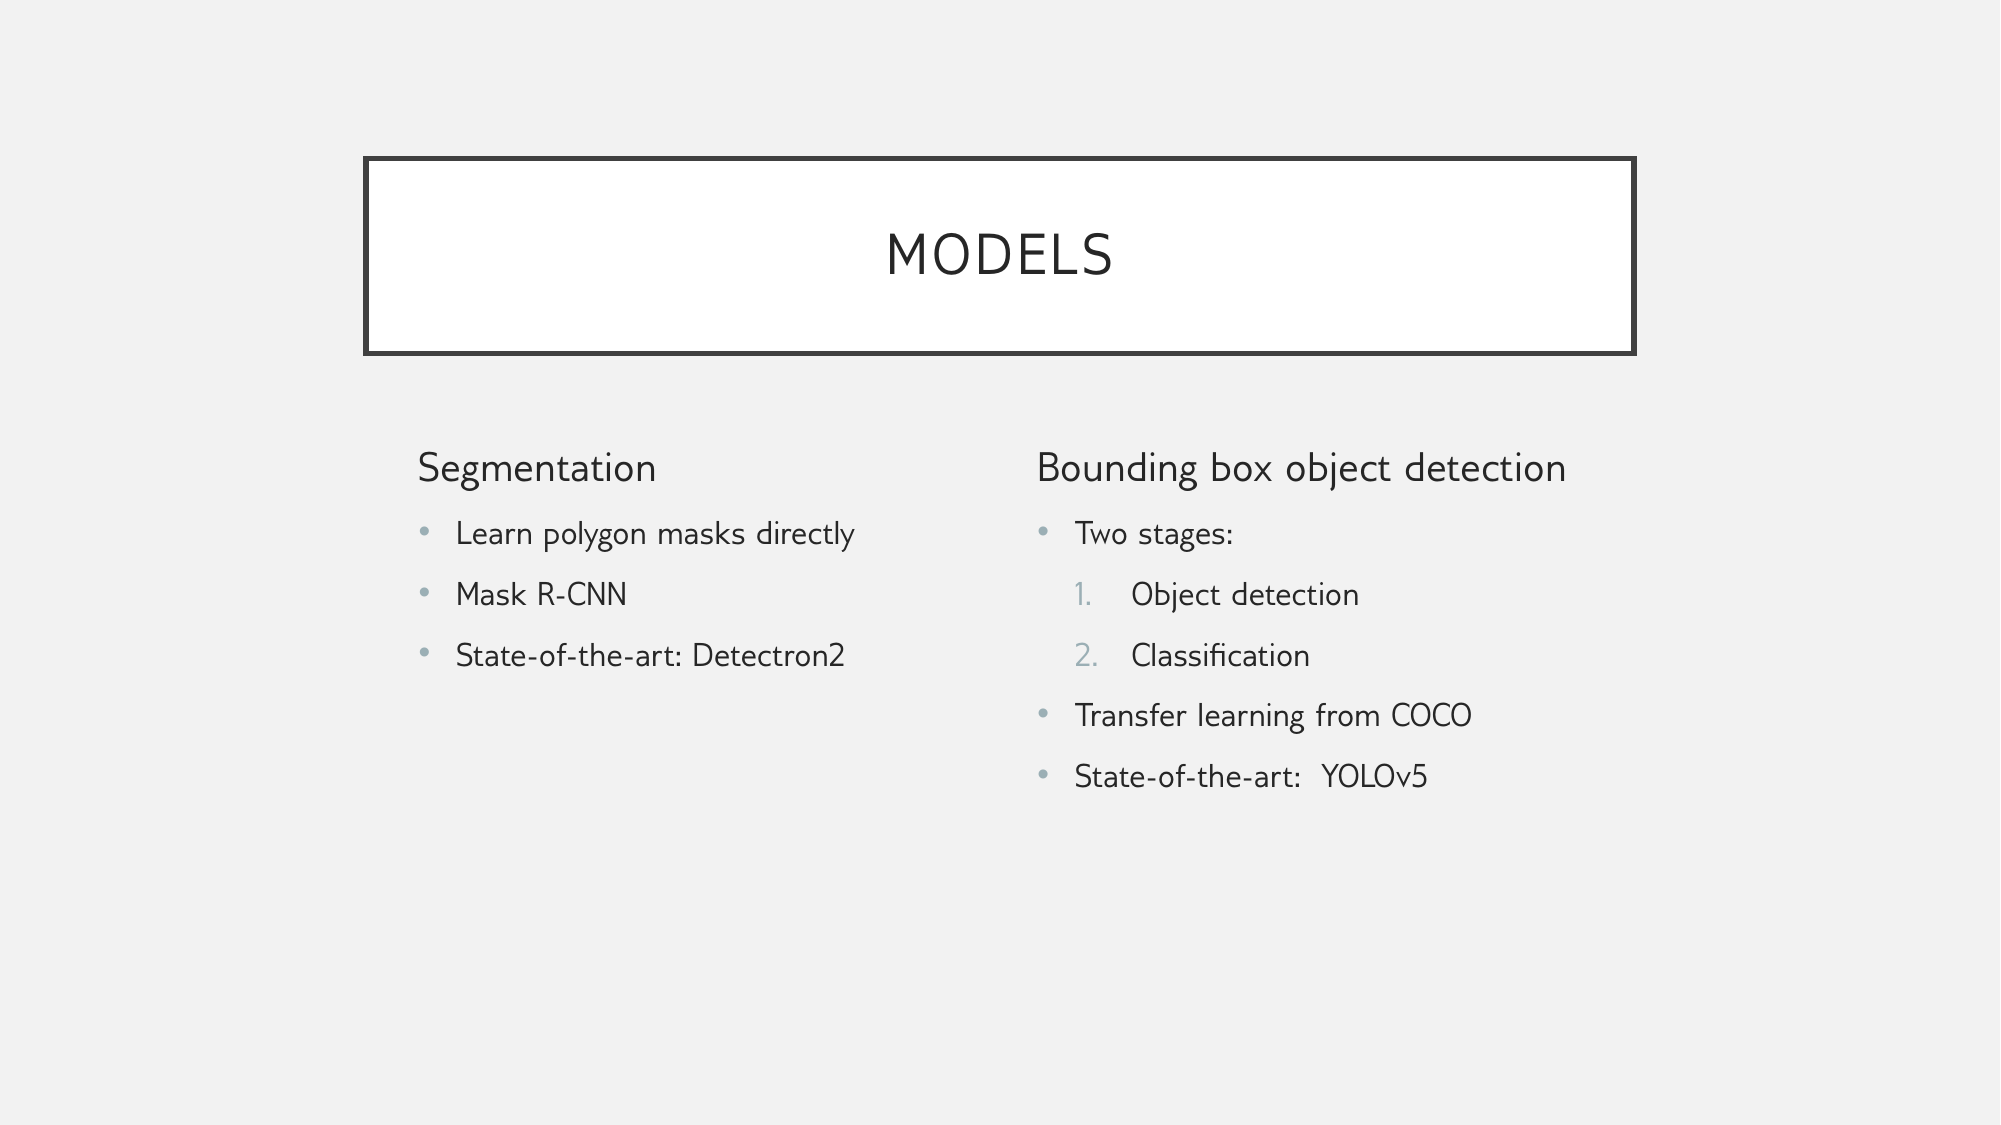

# MOdels
Segmentation
Learn polygon masks directly
Mask R-CNN
State-of-the-art: Detectron2

Bounding box object detection
Two stages:
Object detection
Classification
Transfer learning from COCO
State-of-the-art:  YOLOv5